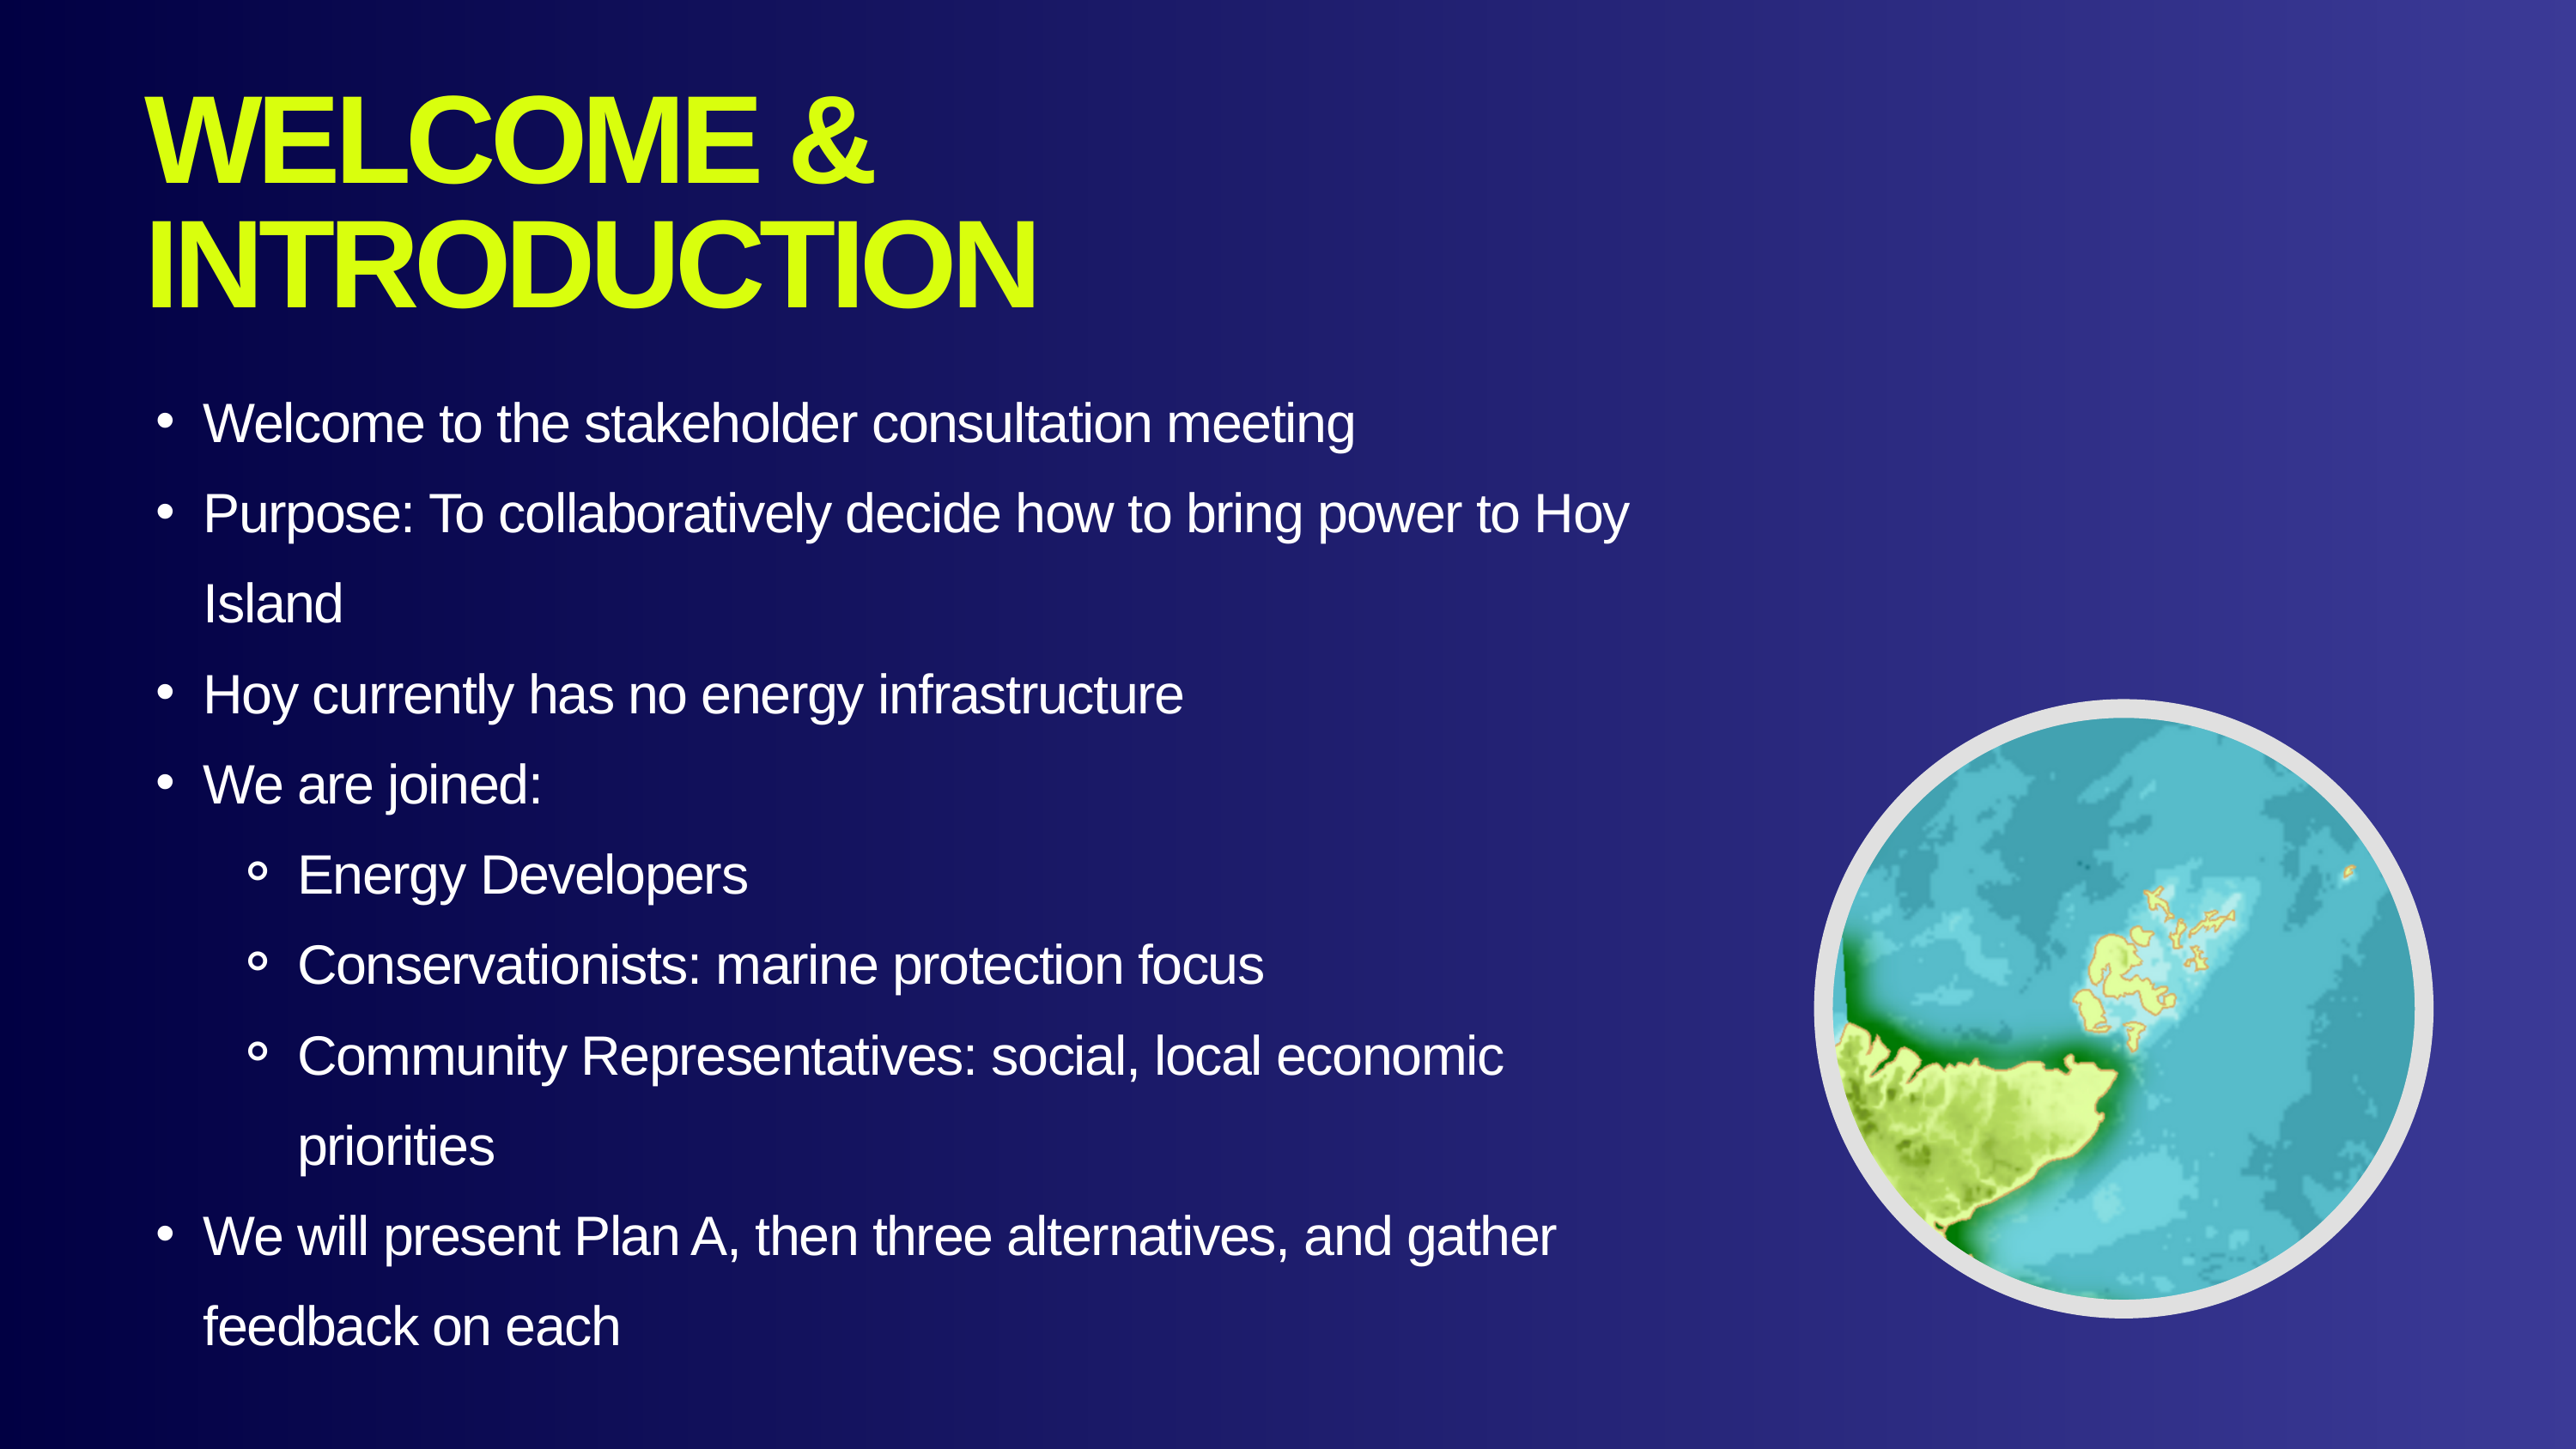

WELCOME & INTRODUCTION
Welcome to the stakeholder consultation meeting
Purpose: To collaboratively decide how to bring power to Hoy Island
Hoy currently has no energy infrastructure
We are joined:
Energy Developers
Conservationists: marine protection focus
Community Representatives: social, local economic priorities
We will present Plan A, then three alternatives, and gather feedback on each